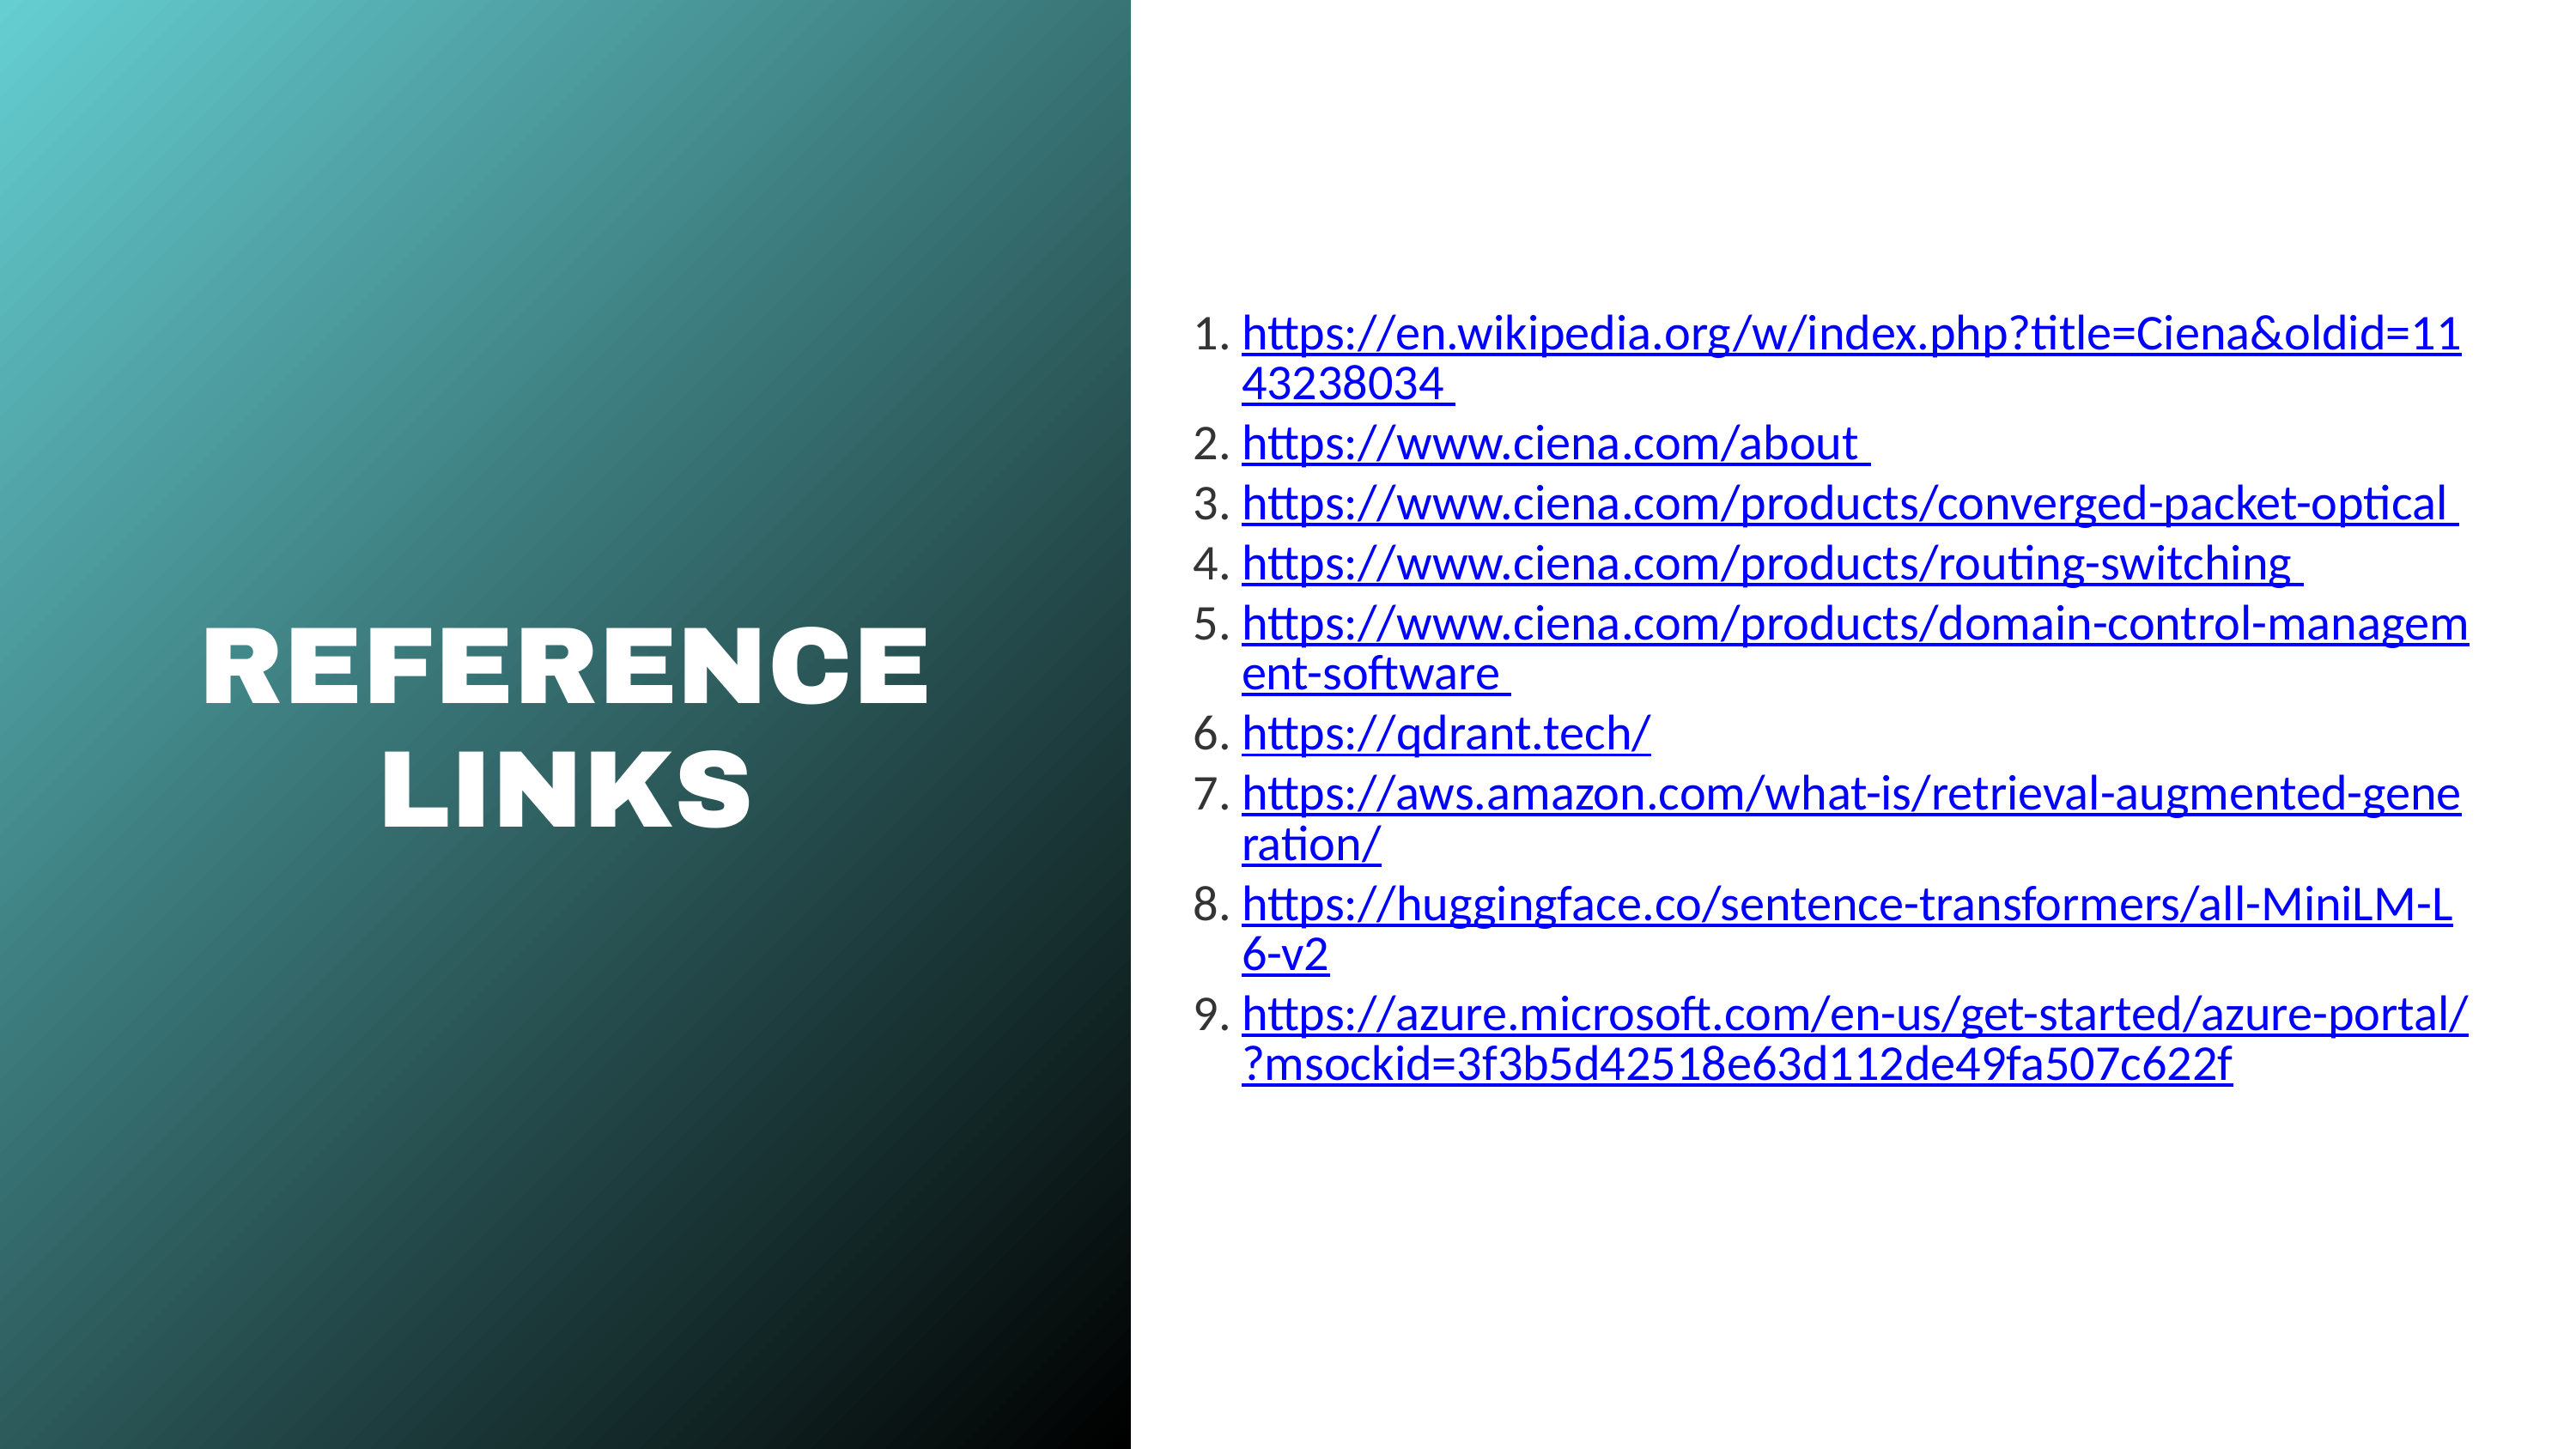

https://en.wikipedia.org/w/index.php?title=Ciena&oldid=1143238034
https://www.ciena.com/about
https://www.ciena.com/products/converged-packet-optical
https://www.ciena.com/products/routing-switching
https://www.ciena.com/products/domain-control-management-software
https://qdrant.tech/
https://aws.amazon.com/what-is/retrieval-augmented-generation/
https://huggingface.co/sentence-transformers/all-MiniLM-L6-v2
https://azure.microsoft.com/en-us/get-started/azure-portal/?msockid=3f3b5d42518e63d112de49fa507c622f
REFERENCE
LINKS